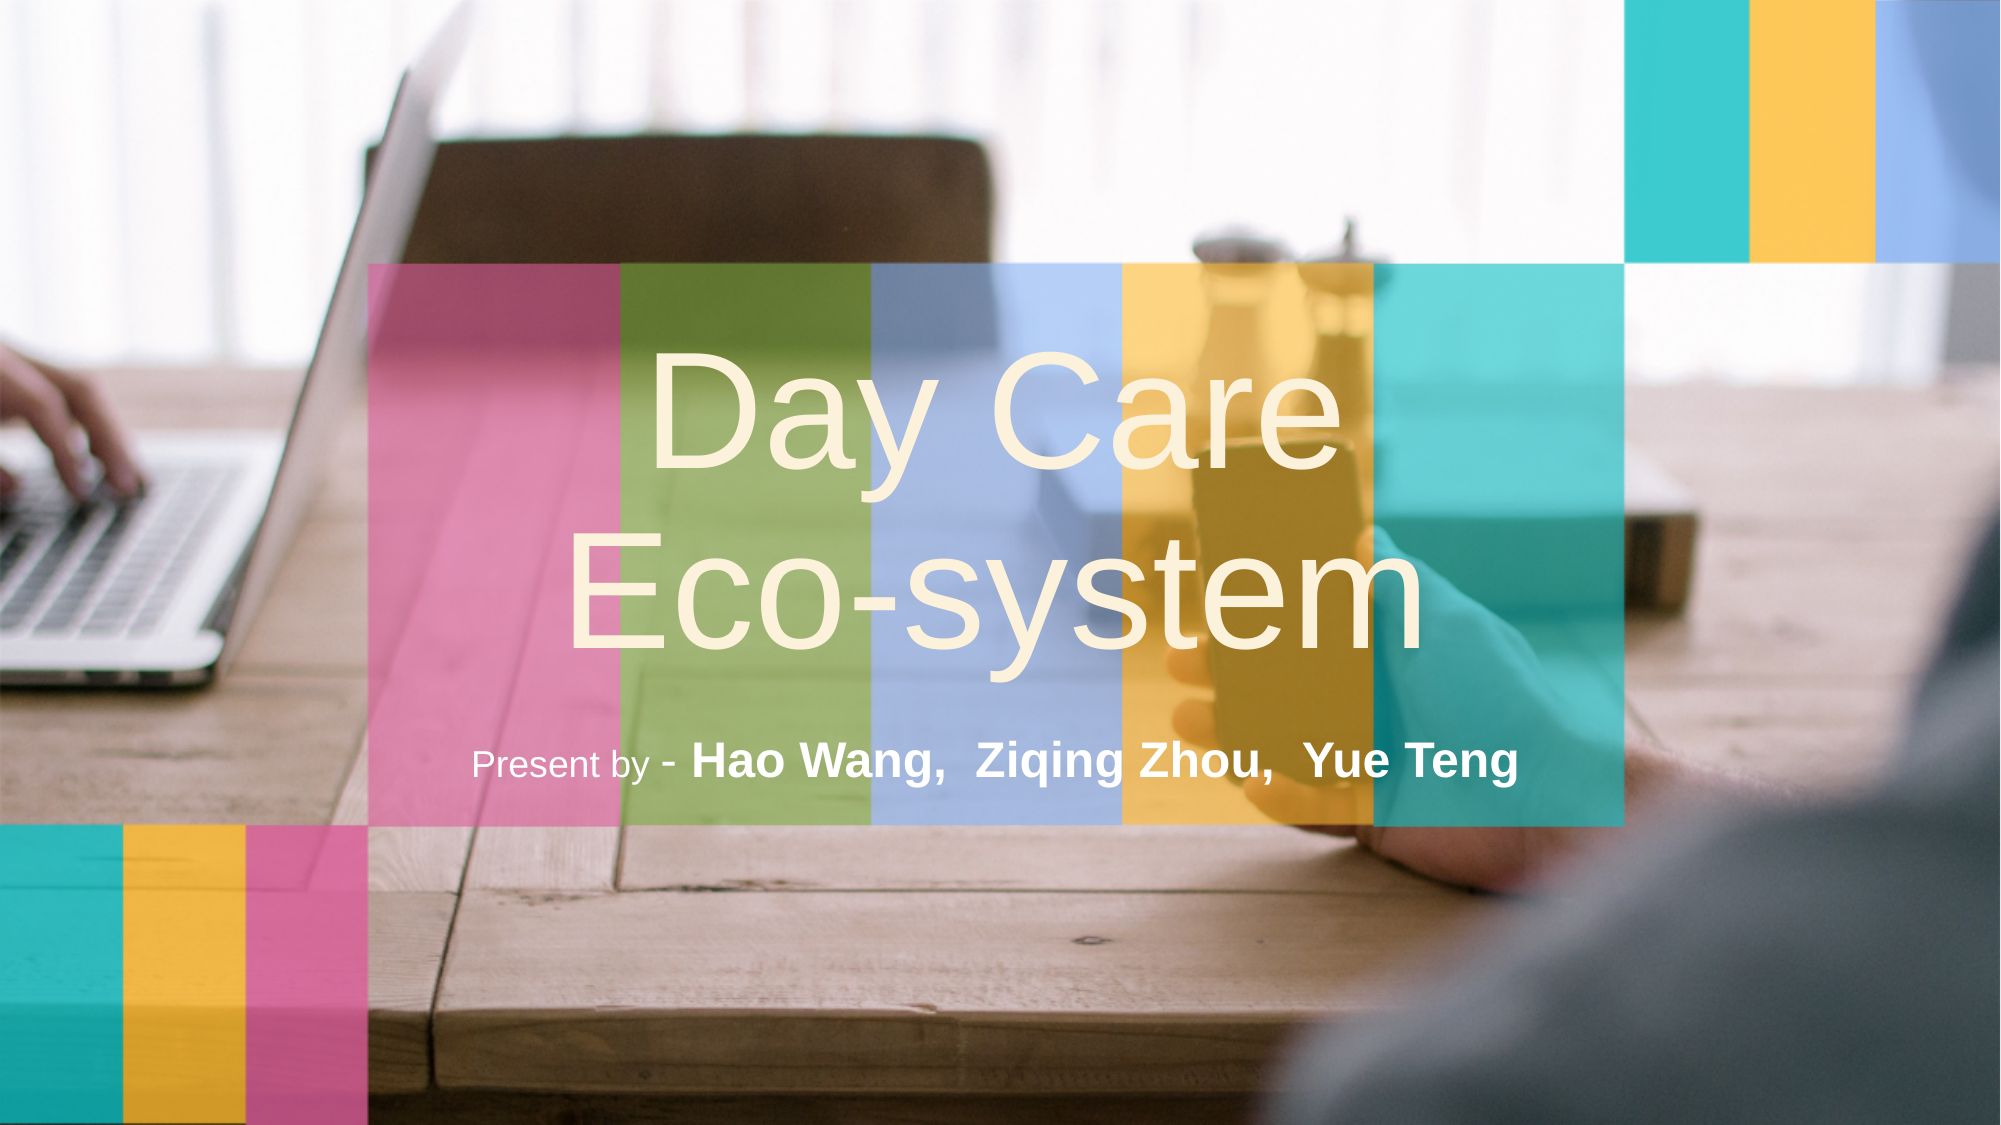

# Day Care Eco-system
Present by - Hao Wang,  Ziqing Zhou,  Yue Teng